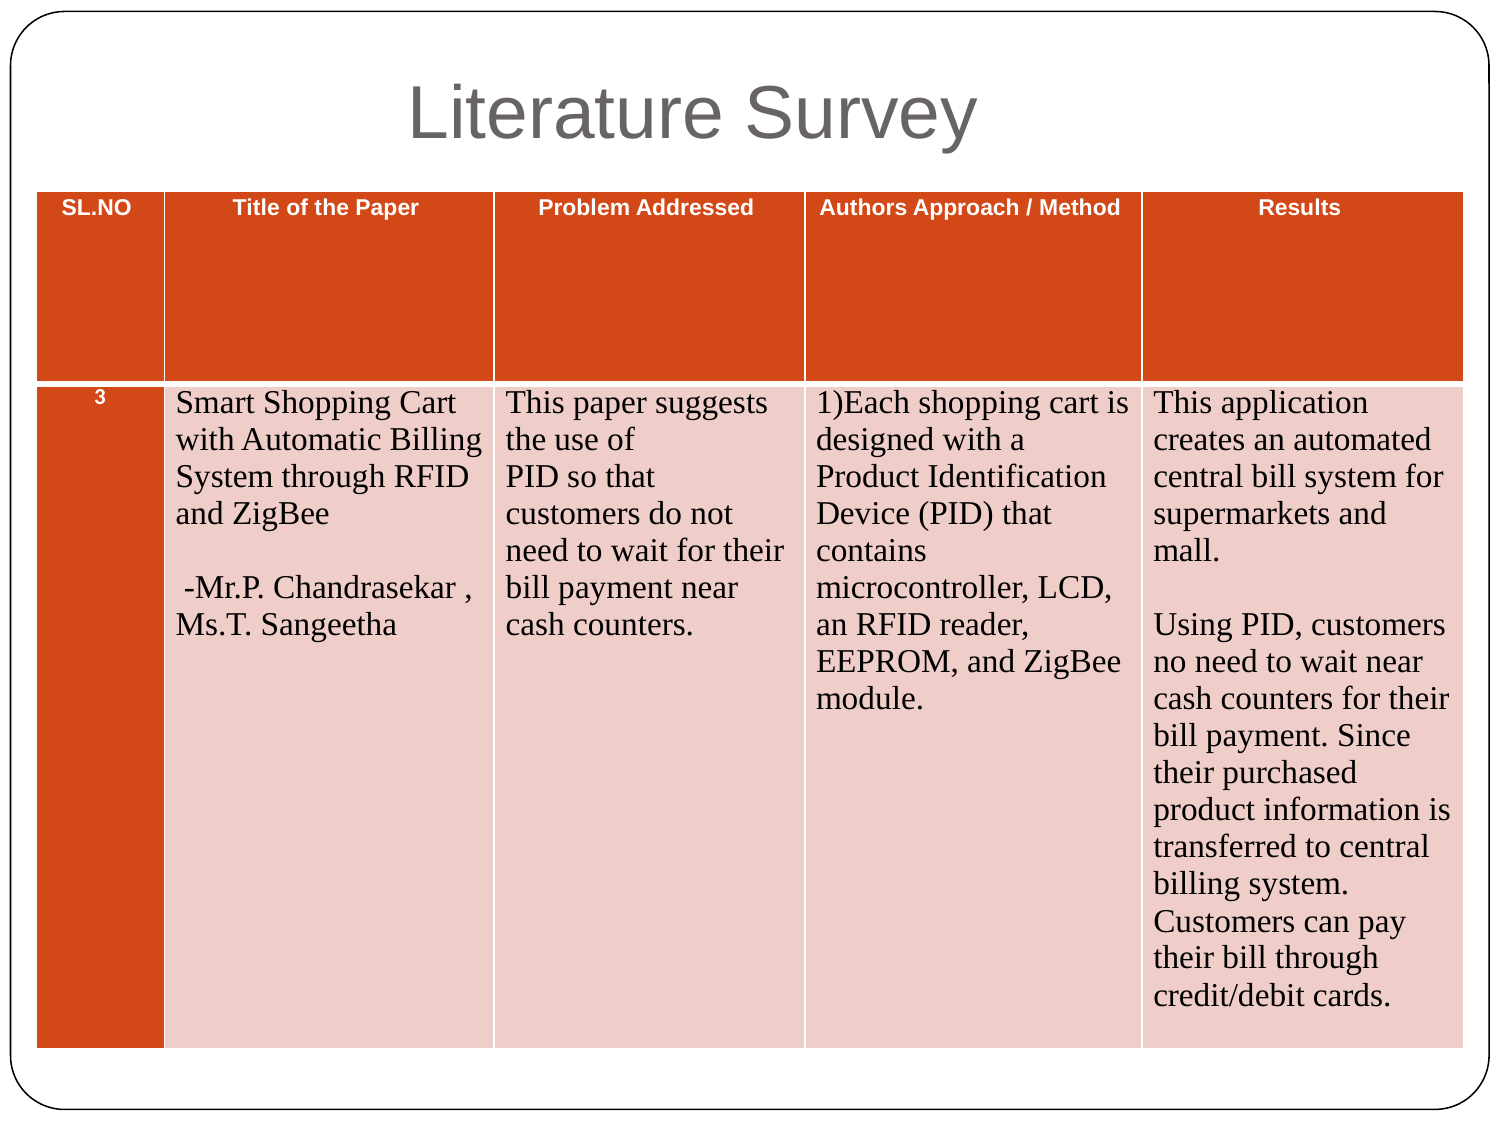

Literature Survey
| SL.NO | Title of the Paper | Problem Addressed | Authors Approach / Method | Results |
| --- | --- | --- | --- | --- |
| 3 | Smart Shopping Cart with Automatic Billing System through RFID and ZigBee -Mr.P. Chandrasekar , Ms.T. Sangeetha | This paper suggests the use of PID so that customers do not need to wait for their bill payment near cash counters. | 1)Each shopping cart is designed with a Product Identification Device (PID) that contains microcontroller, LCD, an RFID reader, EEPROM, and ZigBee module. | This application creates an automated central bill system for supermarkets and mall. Using PID, customers no need to wait near cash counters for their bill payment. Since their purchased product information is transferred to central billing system. Customers can pay their bill through credit/debit cards. |
1